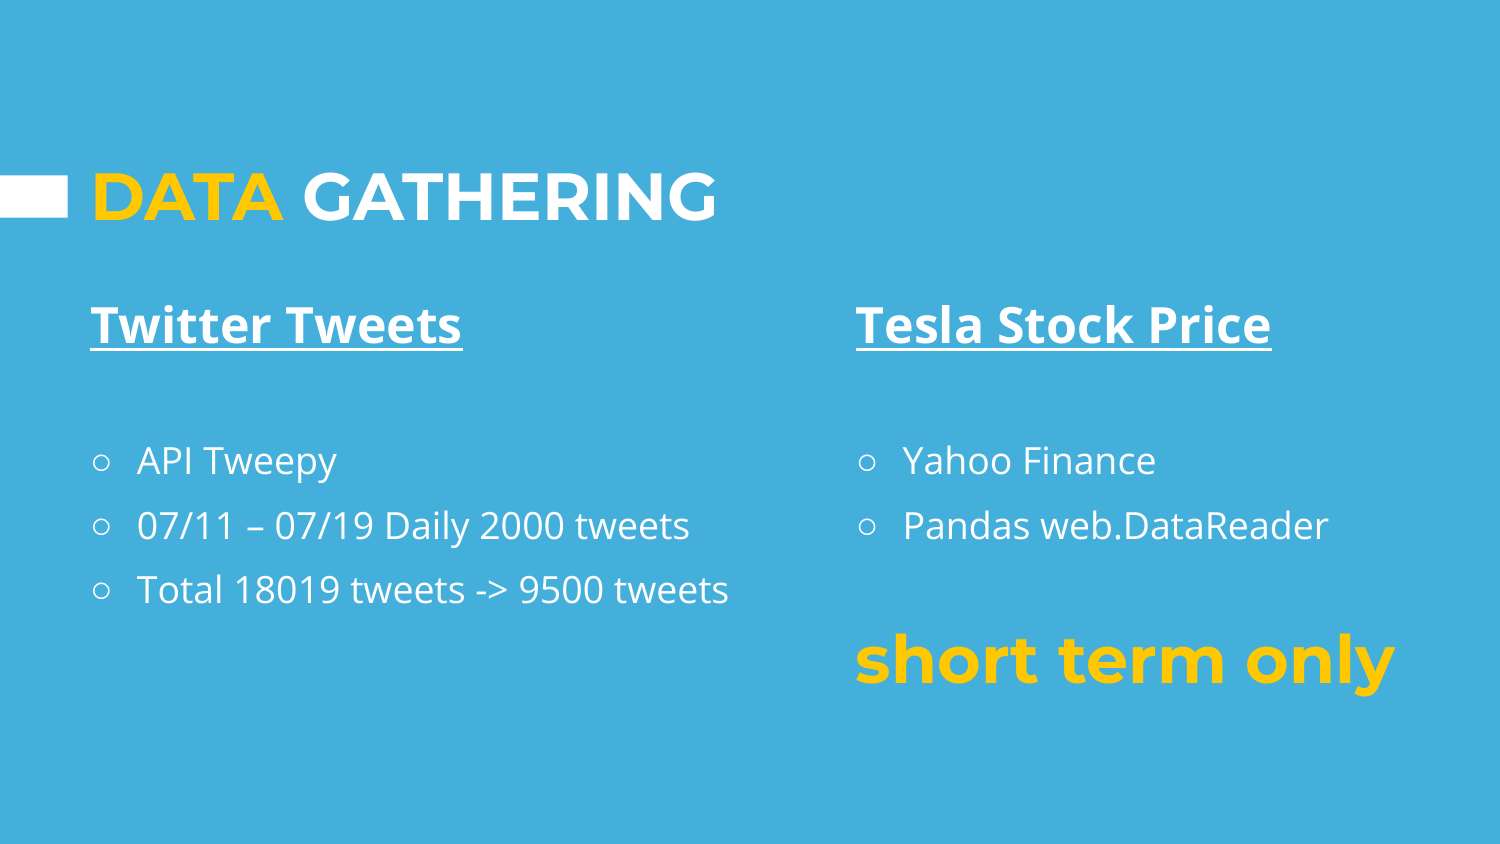

# DATA GATHERING
Twitter Tweets

API Tweepy
07/11 – 07/19 Daily 2000 tweets
Total 18019 tweets -> 9500 tweets

Tesla Stock Price

Yahoo Finance
Pandas web.DataReader
short term only